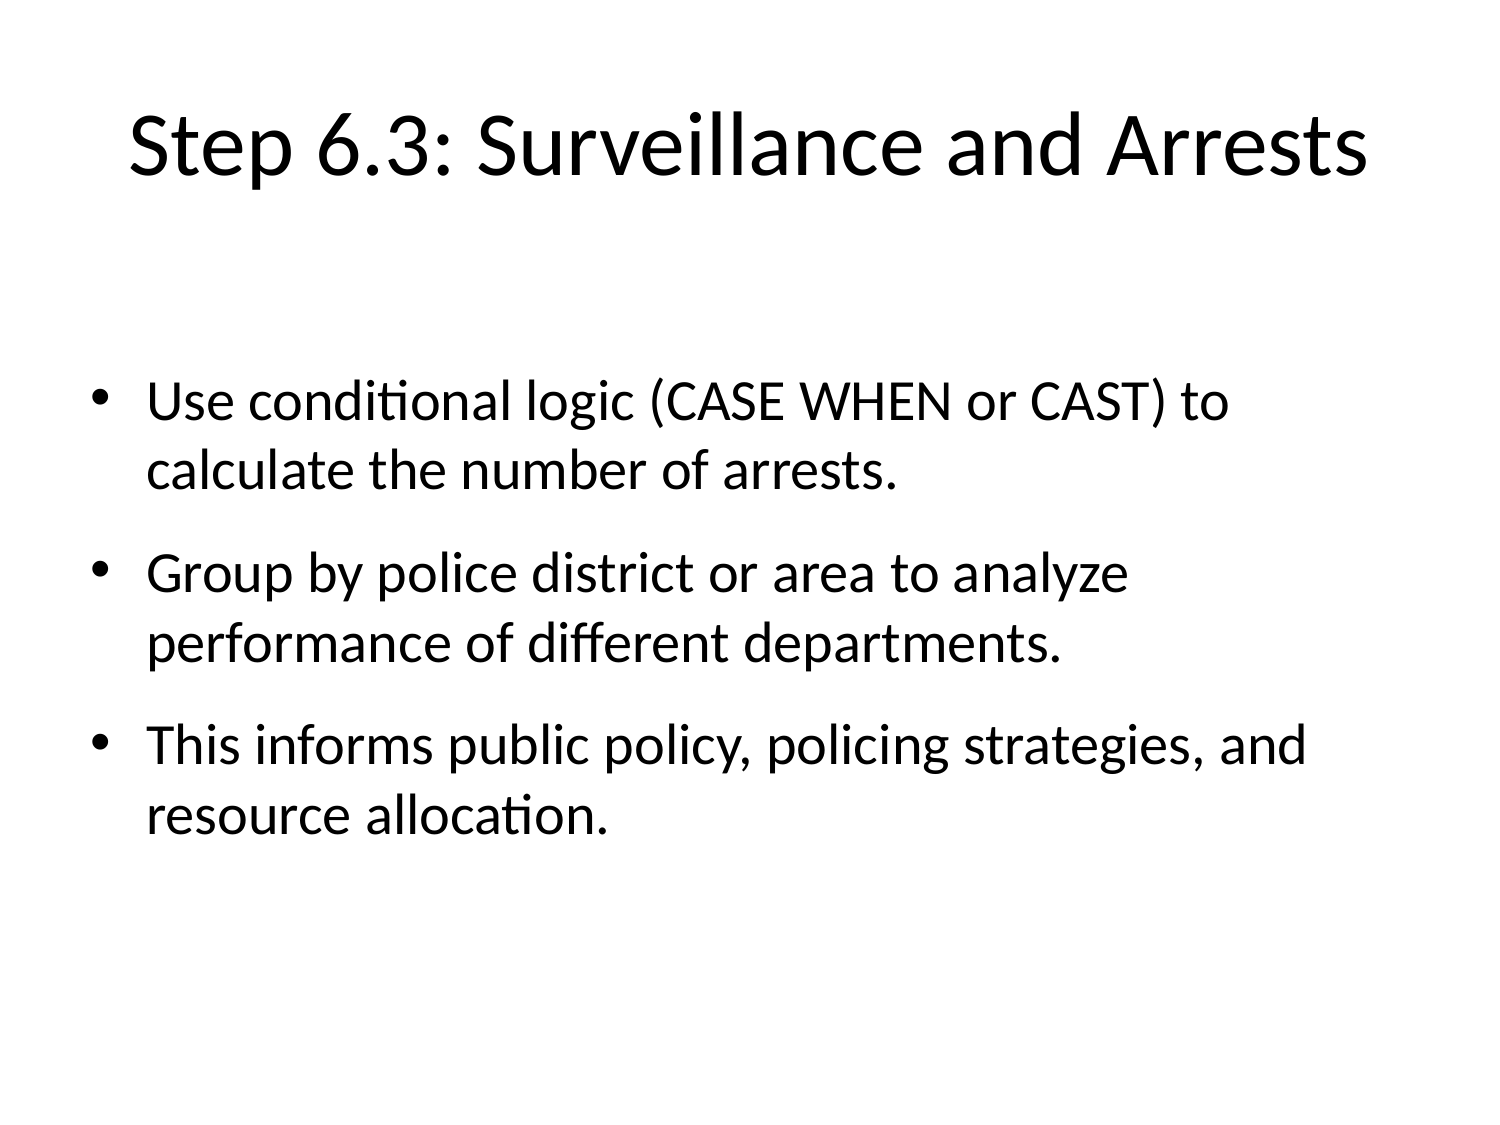

# Step 6.3: Surveillance and Arrests

Use conditional logic (CASE WHEN or CAST) to calculate the number of arrests.
Group by police district or area to analyze performance of different departments.
This informs public policy, policing strategies, and resource allocation.